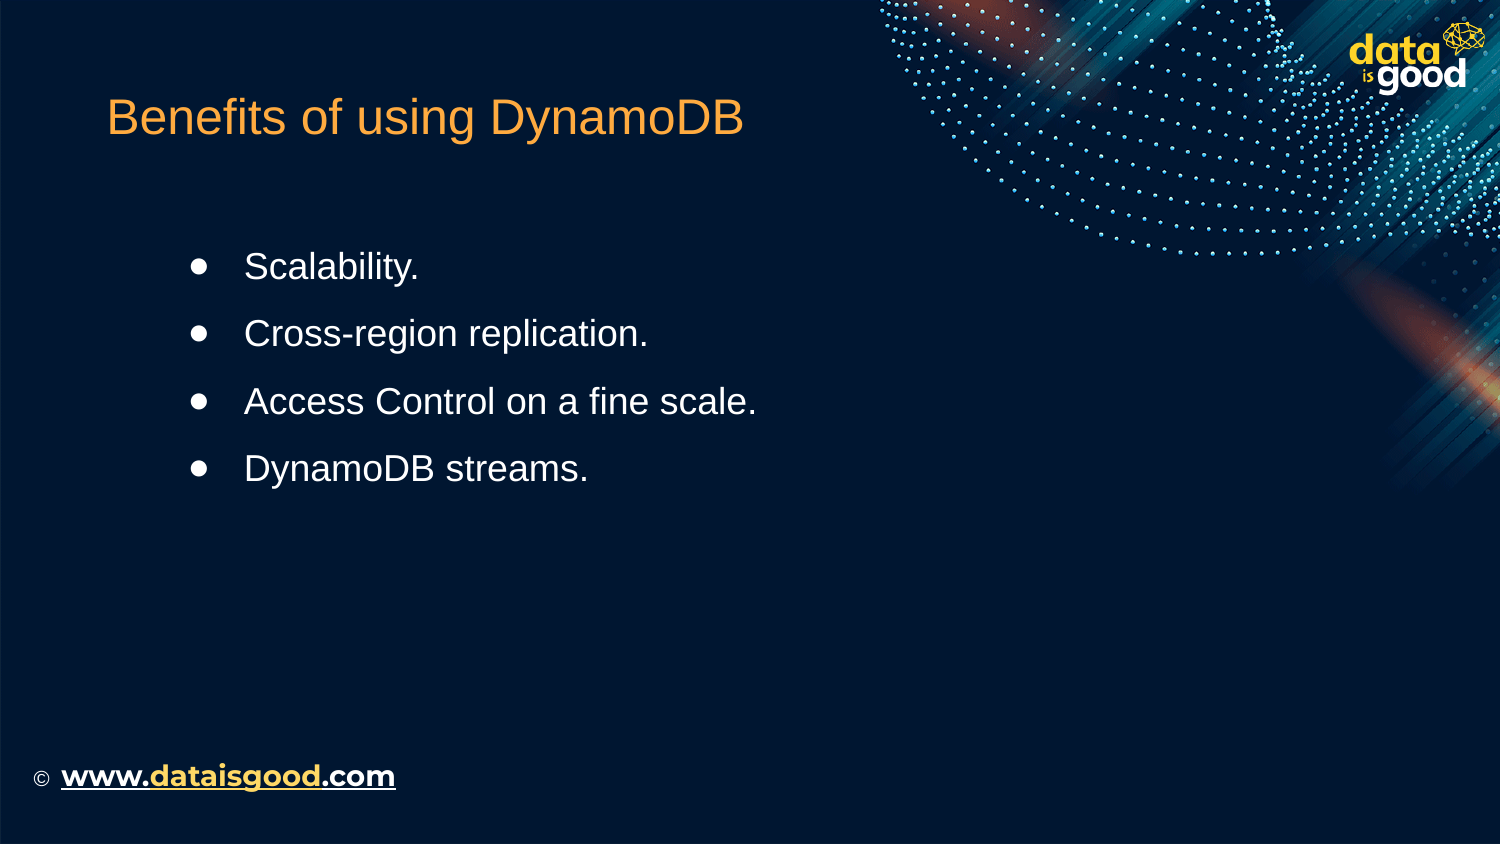

# Benefits of using DynamoDB
Scalability.
Cross-region replication.
Access Control on a fine scale.
DynamoDB streams.